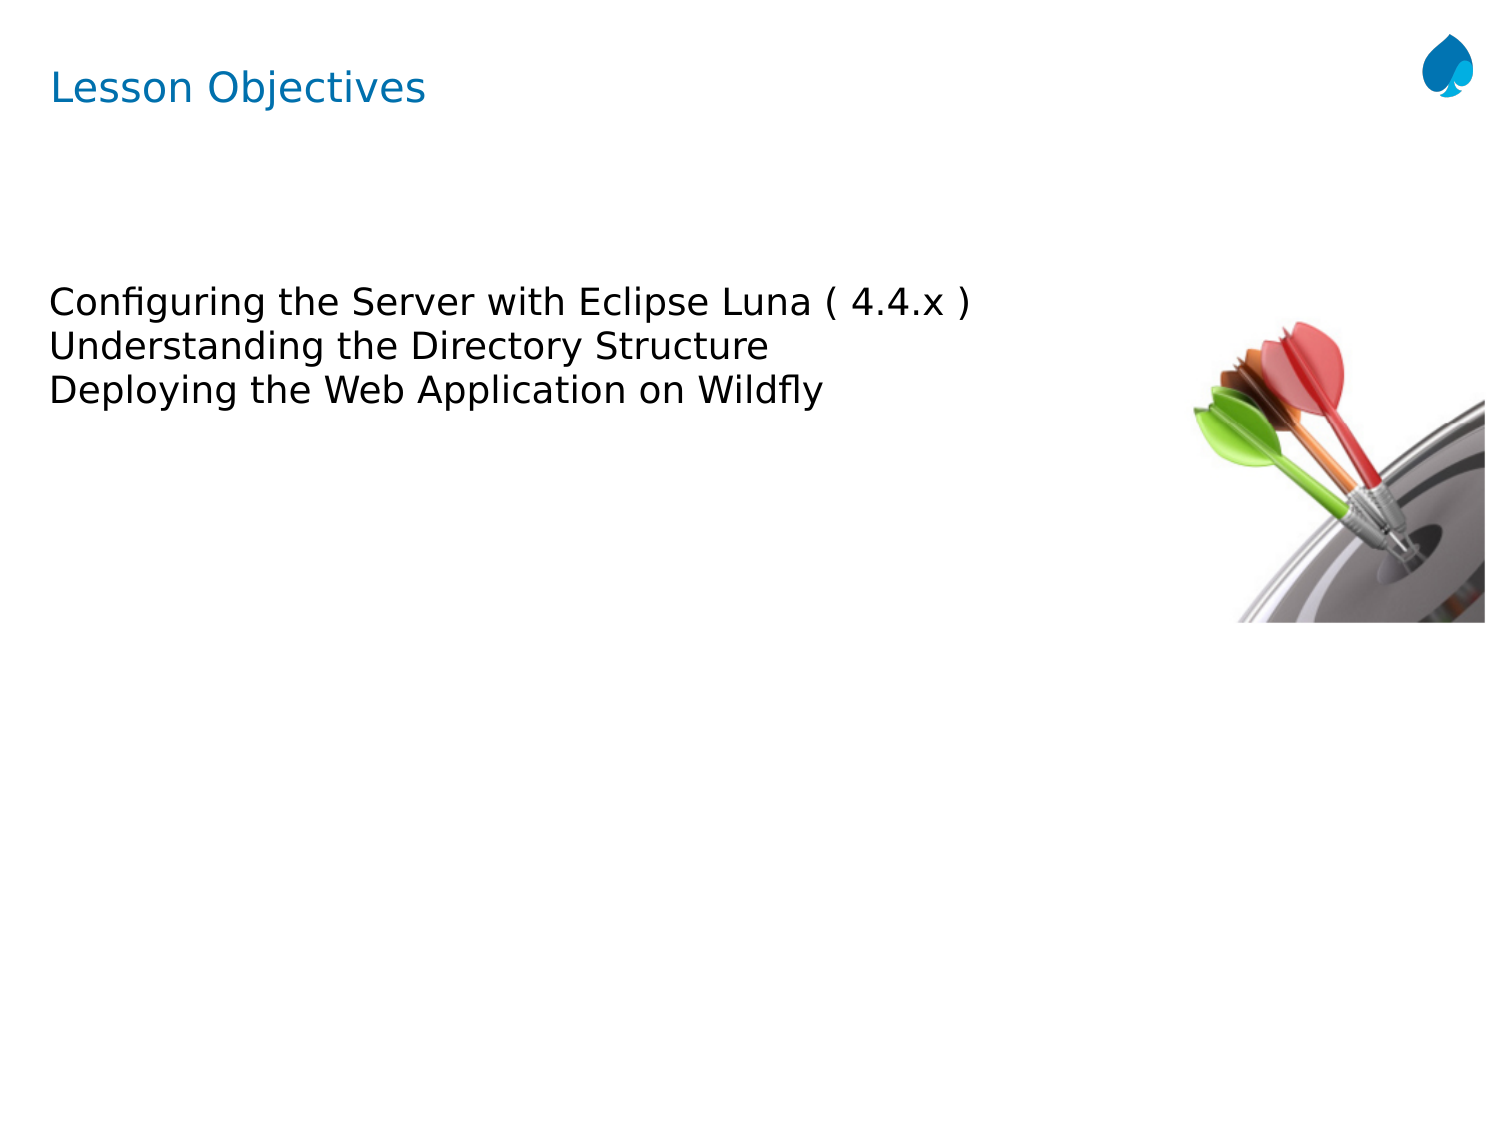

# Lesson Objectives

Configuring the Server with Eclipse Luna ( 4.4.x )
Understanding the Directory Structure
Deploying the Web Application on Wildfly